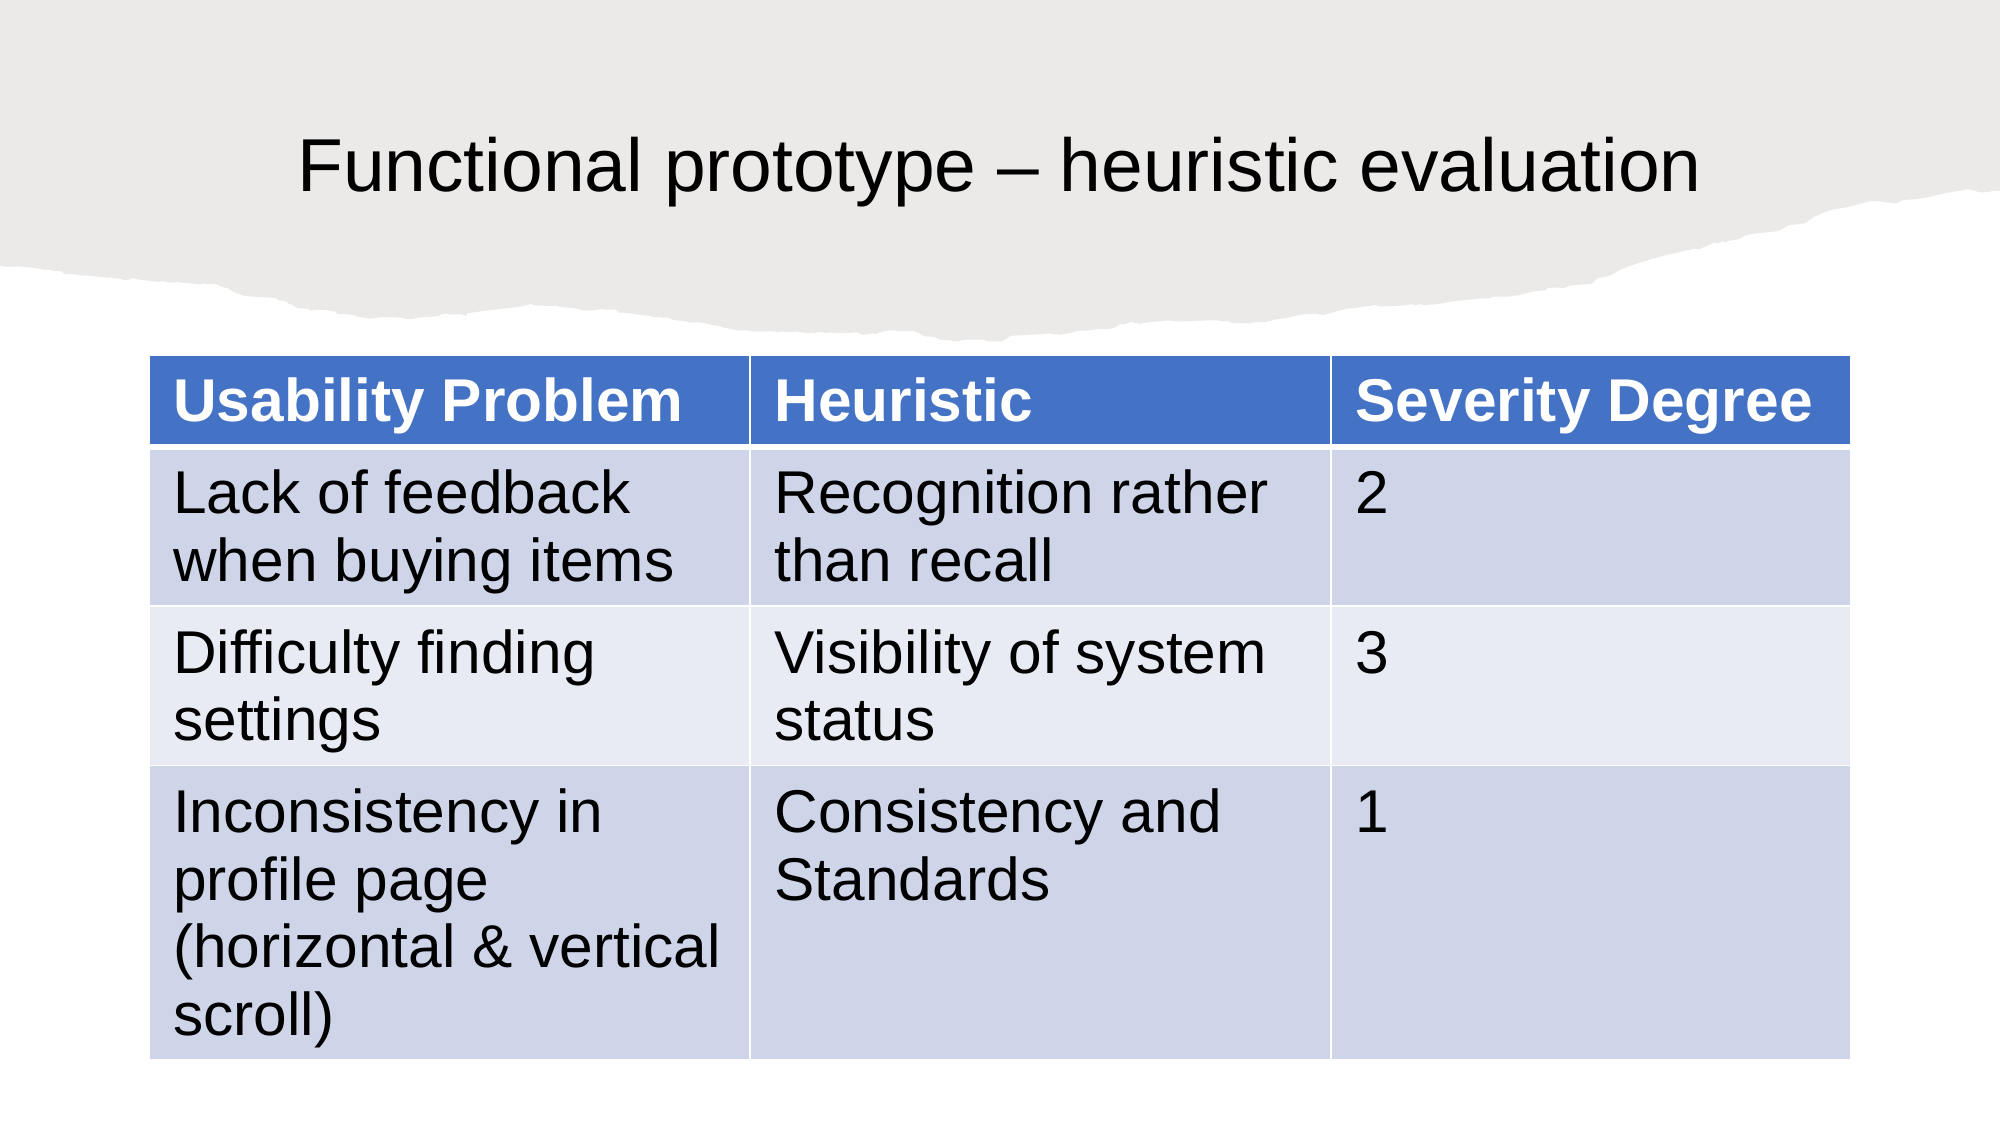

# Functional prototype – heuristic evaluation
| Usability Problem | Heuristic | Severity Degree |
| --- | --- | --- |
| Lack of feedback when buying items | Recognition rather than recall | 2 |
| Difficulty finding settings | Visibility of system status | 3 |
| Inconsistency in profile page (horizontal & vertical scroll) | Consistency and Standards | 1 |
18